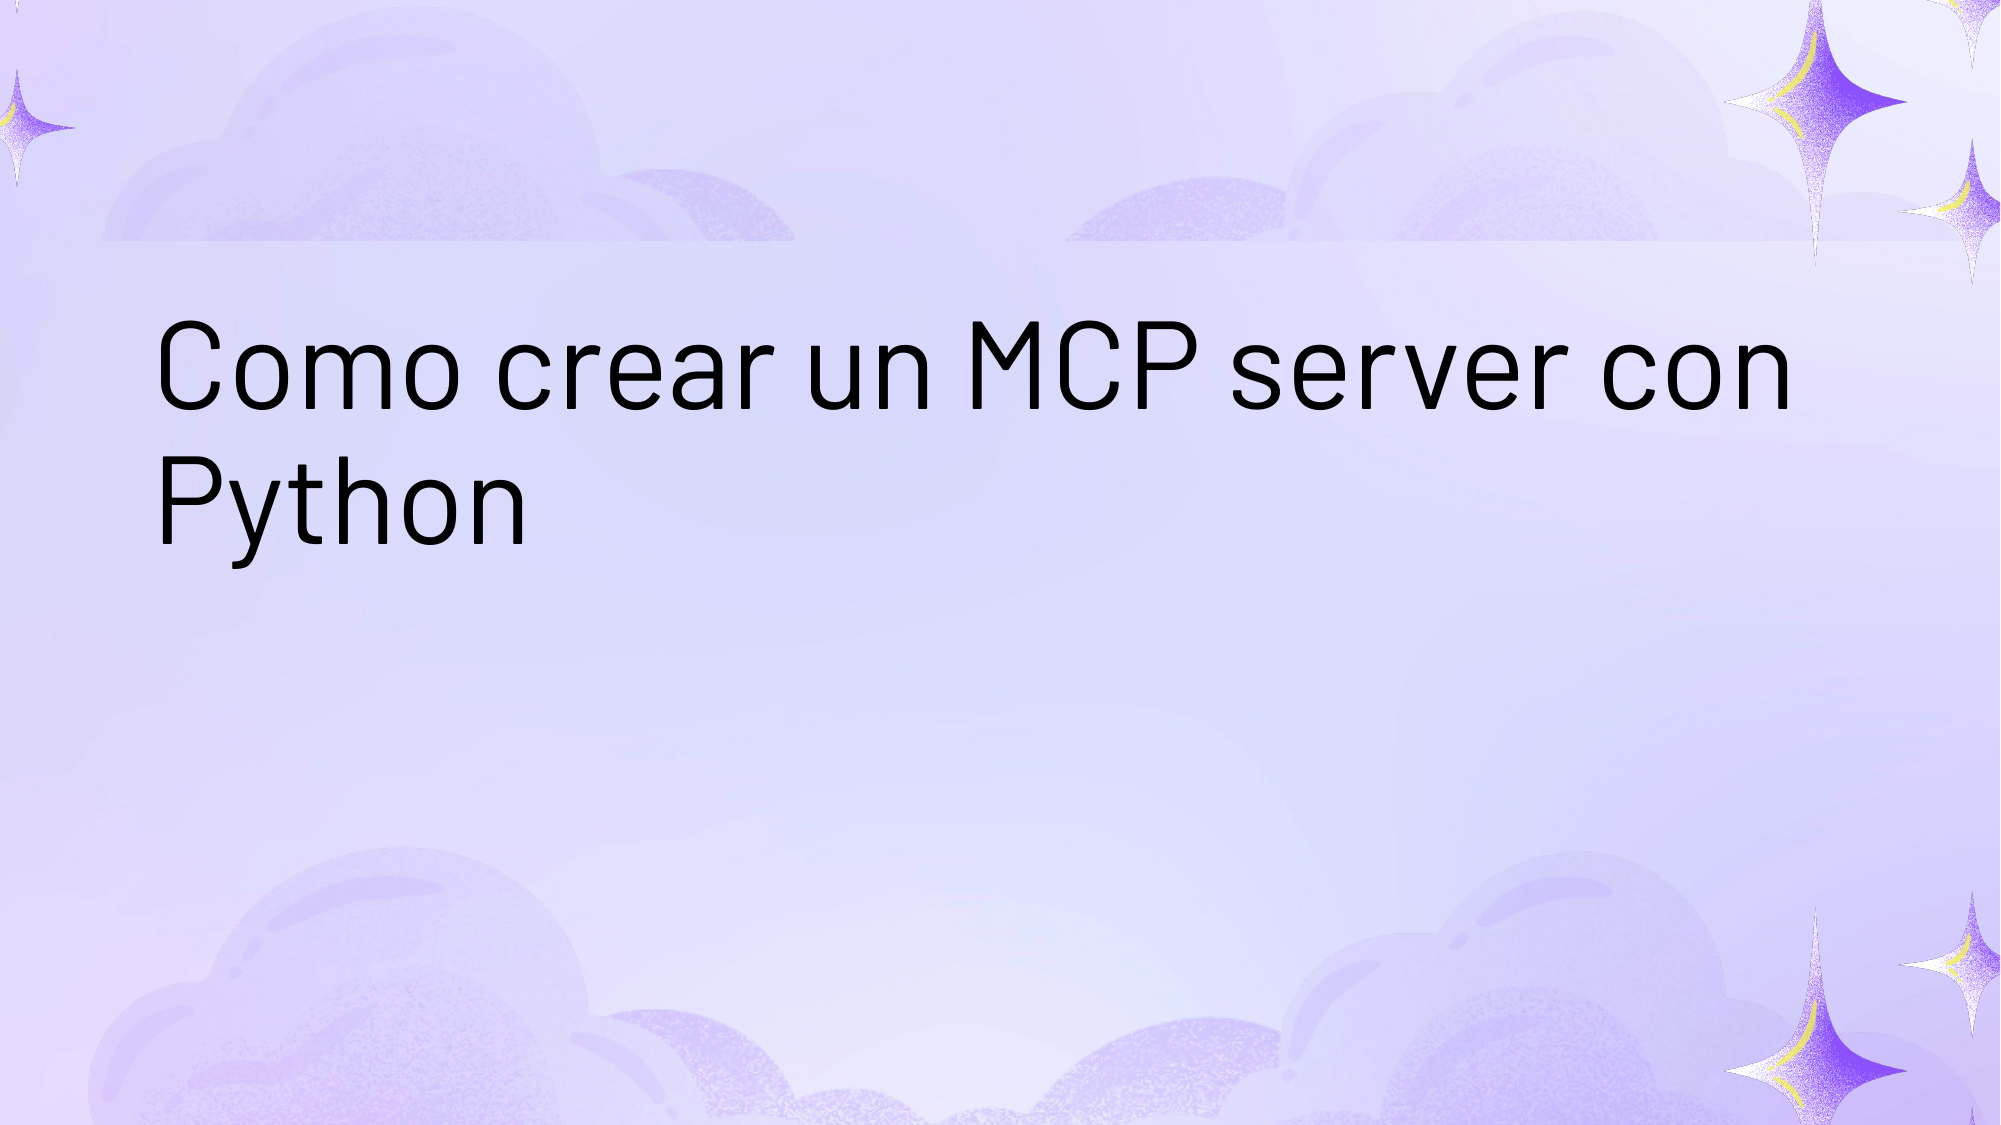

# Como crear un MCP server con Python